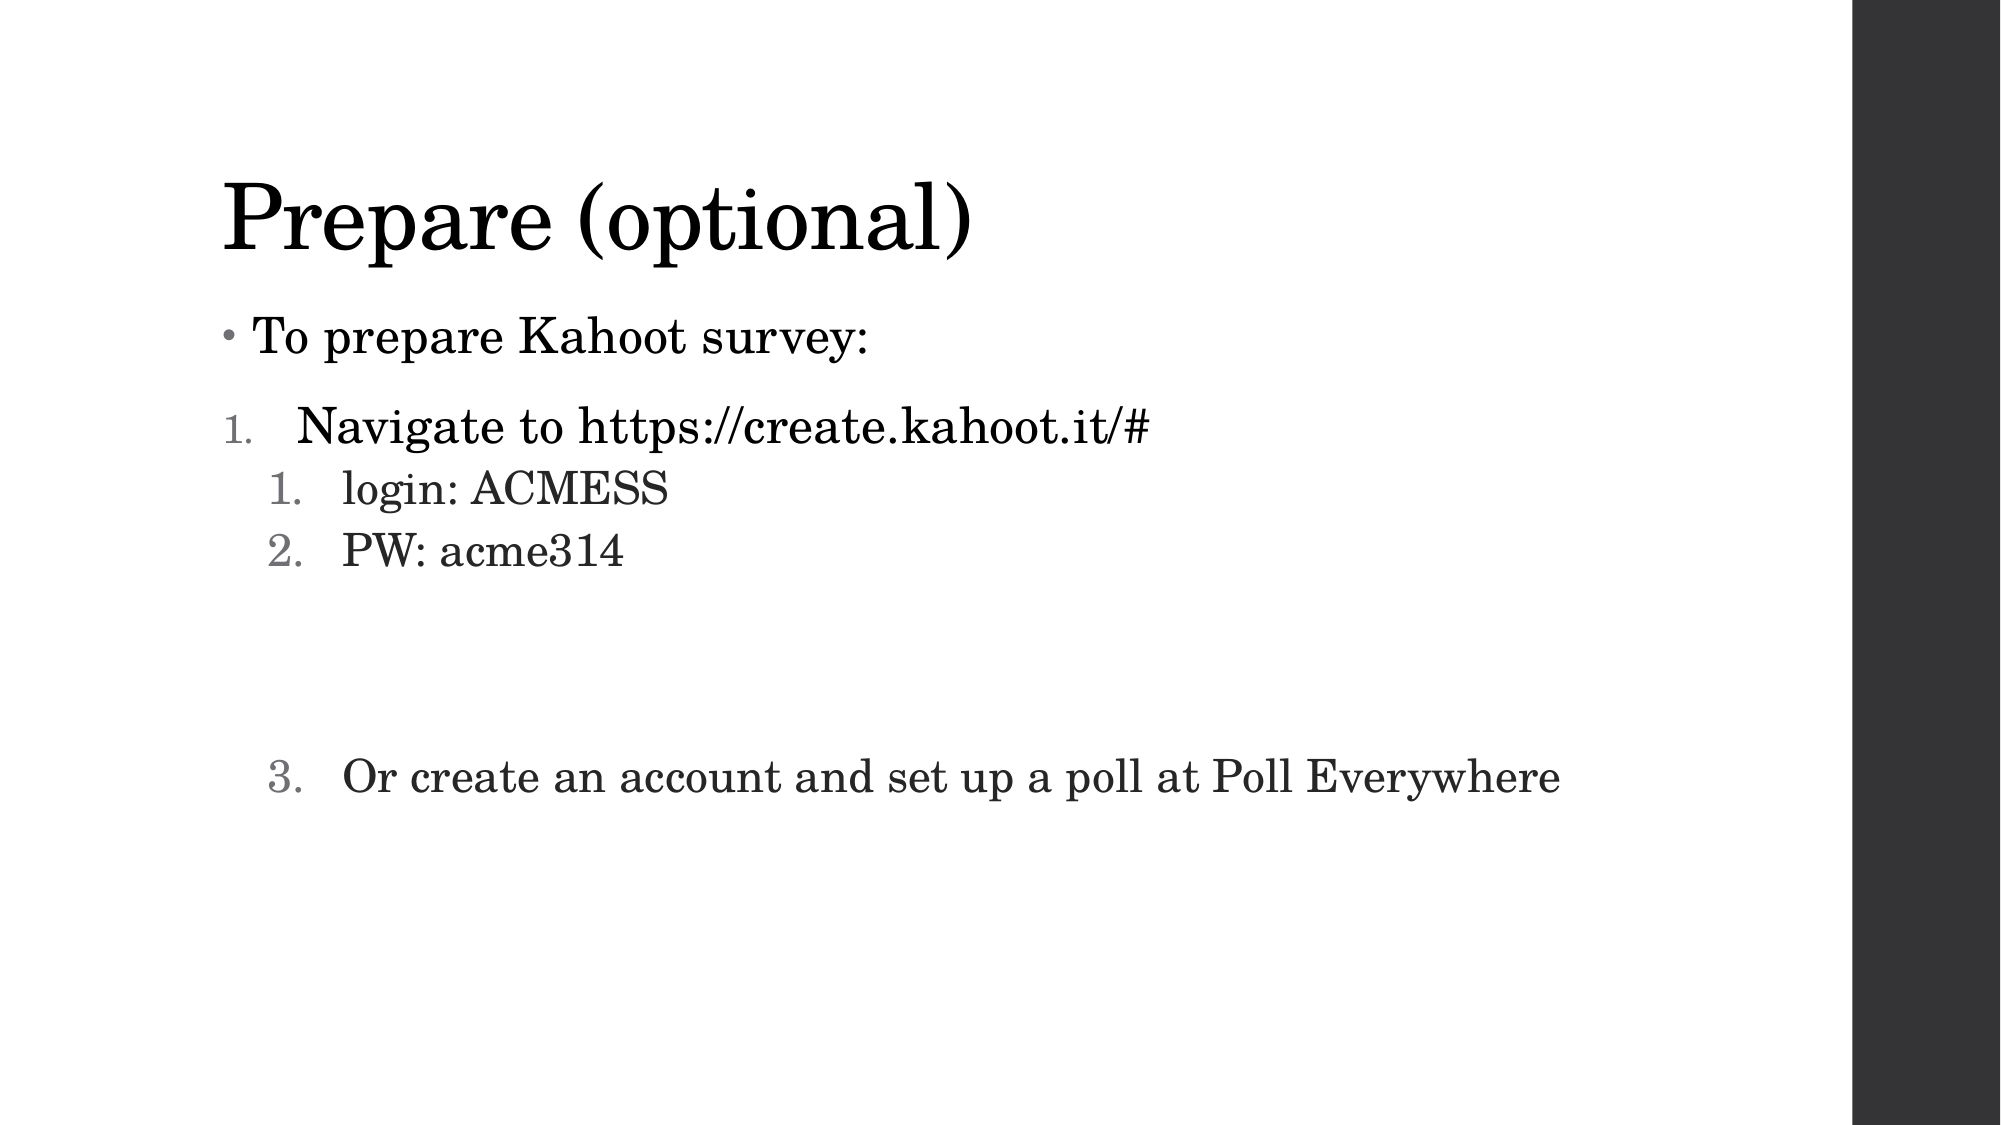

# Prepare (optional)
To prepare Kahoot survey:
Navigate to https://create.kahoot.it/#
login: ACMESS
PW: acme314

Or create an account and set up a poll at Poll Everywhere